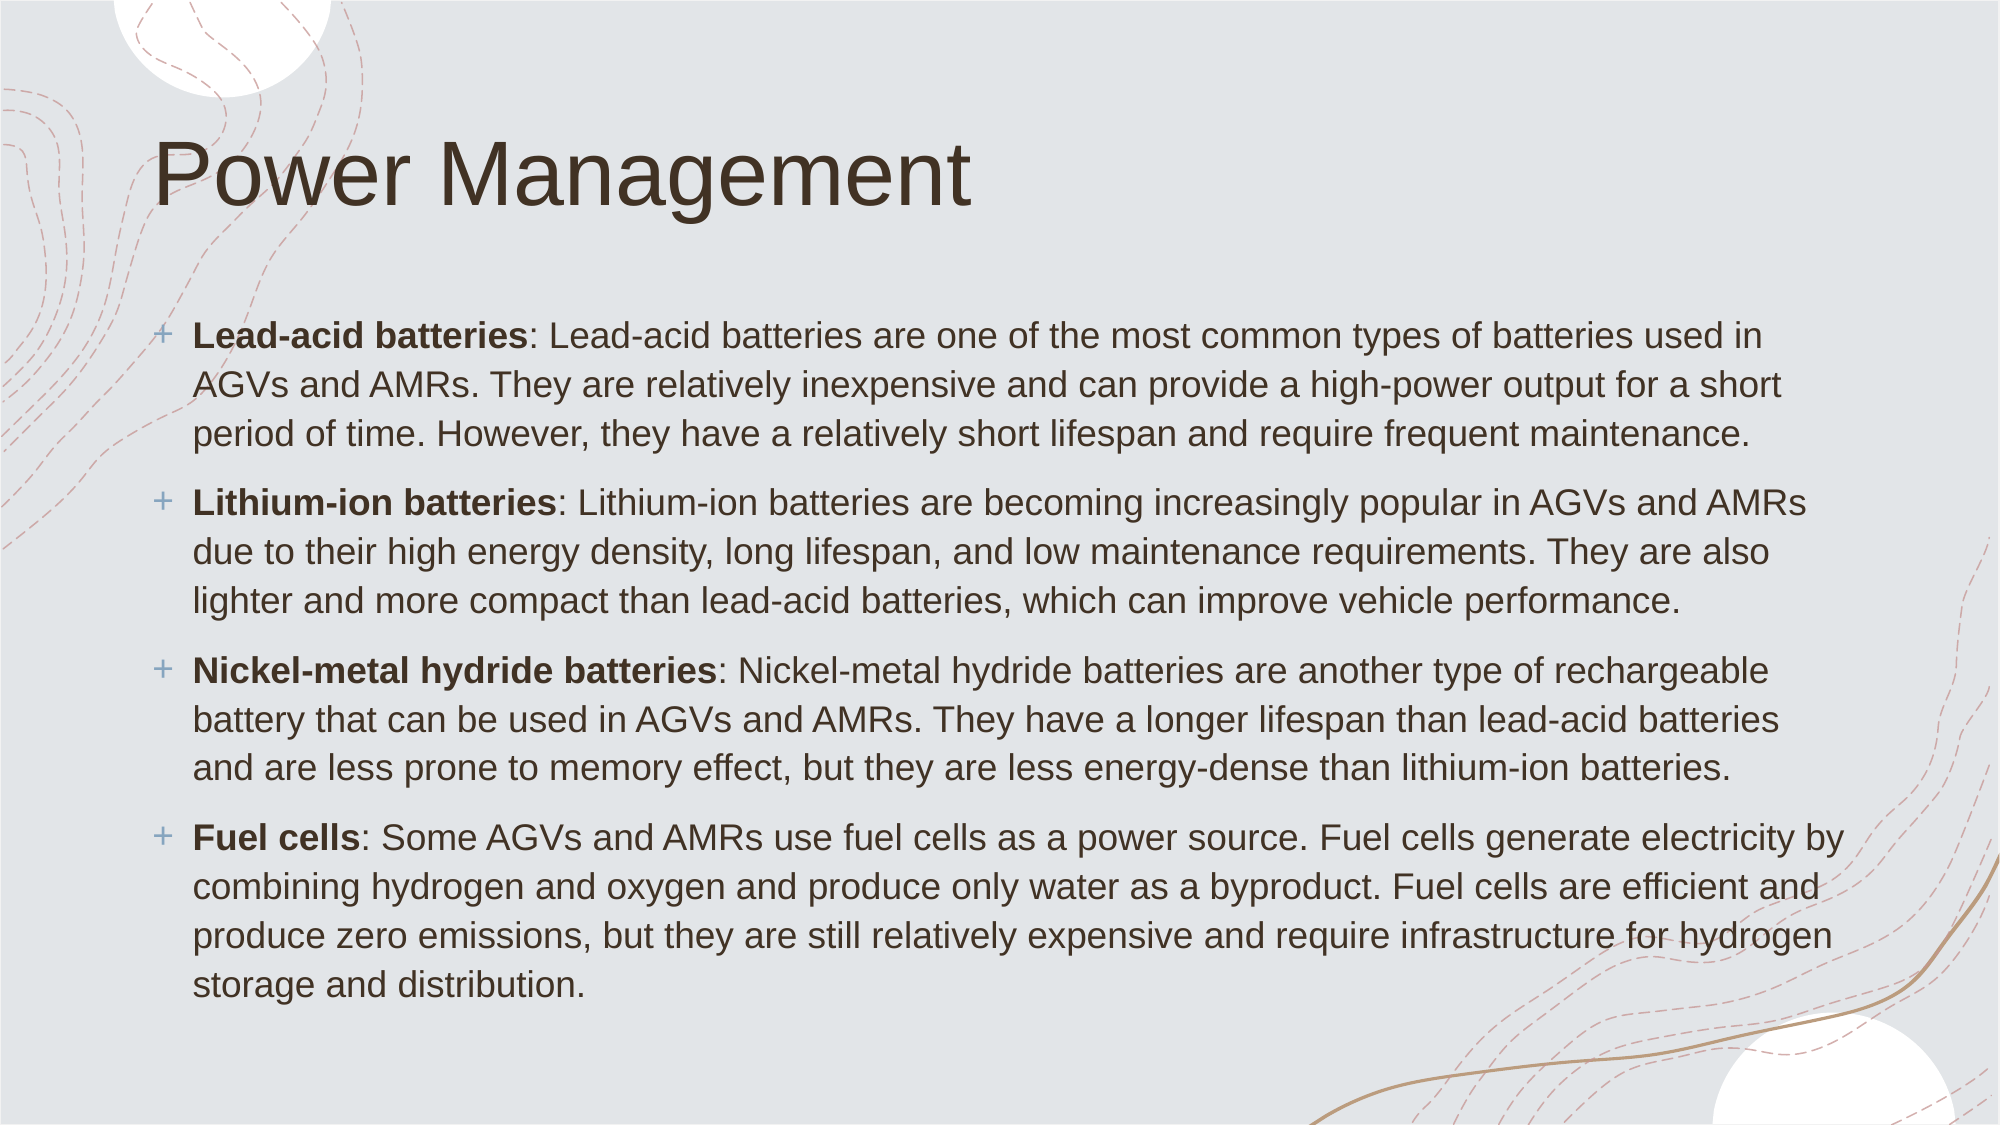

# Power Management
Lead-acid batteries: Lead-acid batteries are one of the most common types of batteries used in AGVs and AMRs. They are relatively inexpensive and can provide a high-power output for a short period of time. However, they have a relatively short lifespan and require frequent maintenance.
Lithium-ion batteries: Lithium-ion batteries are becoming increasingly popular in AGVs and AMRs due to their high energy density, long lifespan, and low maintenance requirements. They are also lighter and more compact than lead-acid batteries, which can improve vehicle performance.
Nickel-metal hydride batteries: Nickel-metal hydride batteries are another type of rechargeable battery that can be used in AGVs and AMRs. They have a longer lifespan than lead-acid batteries and are less prone to memory effect, but they are less energy-dense than lithium-ion batteries.
Fuel cells: Some AGVs and AMRs use fuel cells as a power source. Fuel cells generate electricity by combining hydrogen and oxygen and produce only water as a byproduct. Fuel cells are efficient and produce zero emissions, but they are still relatively expensive and require infrastructure for hydrogen storage and distribution.